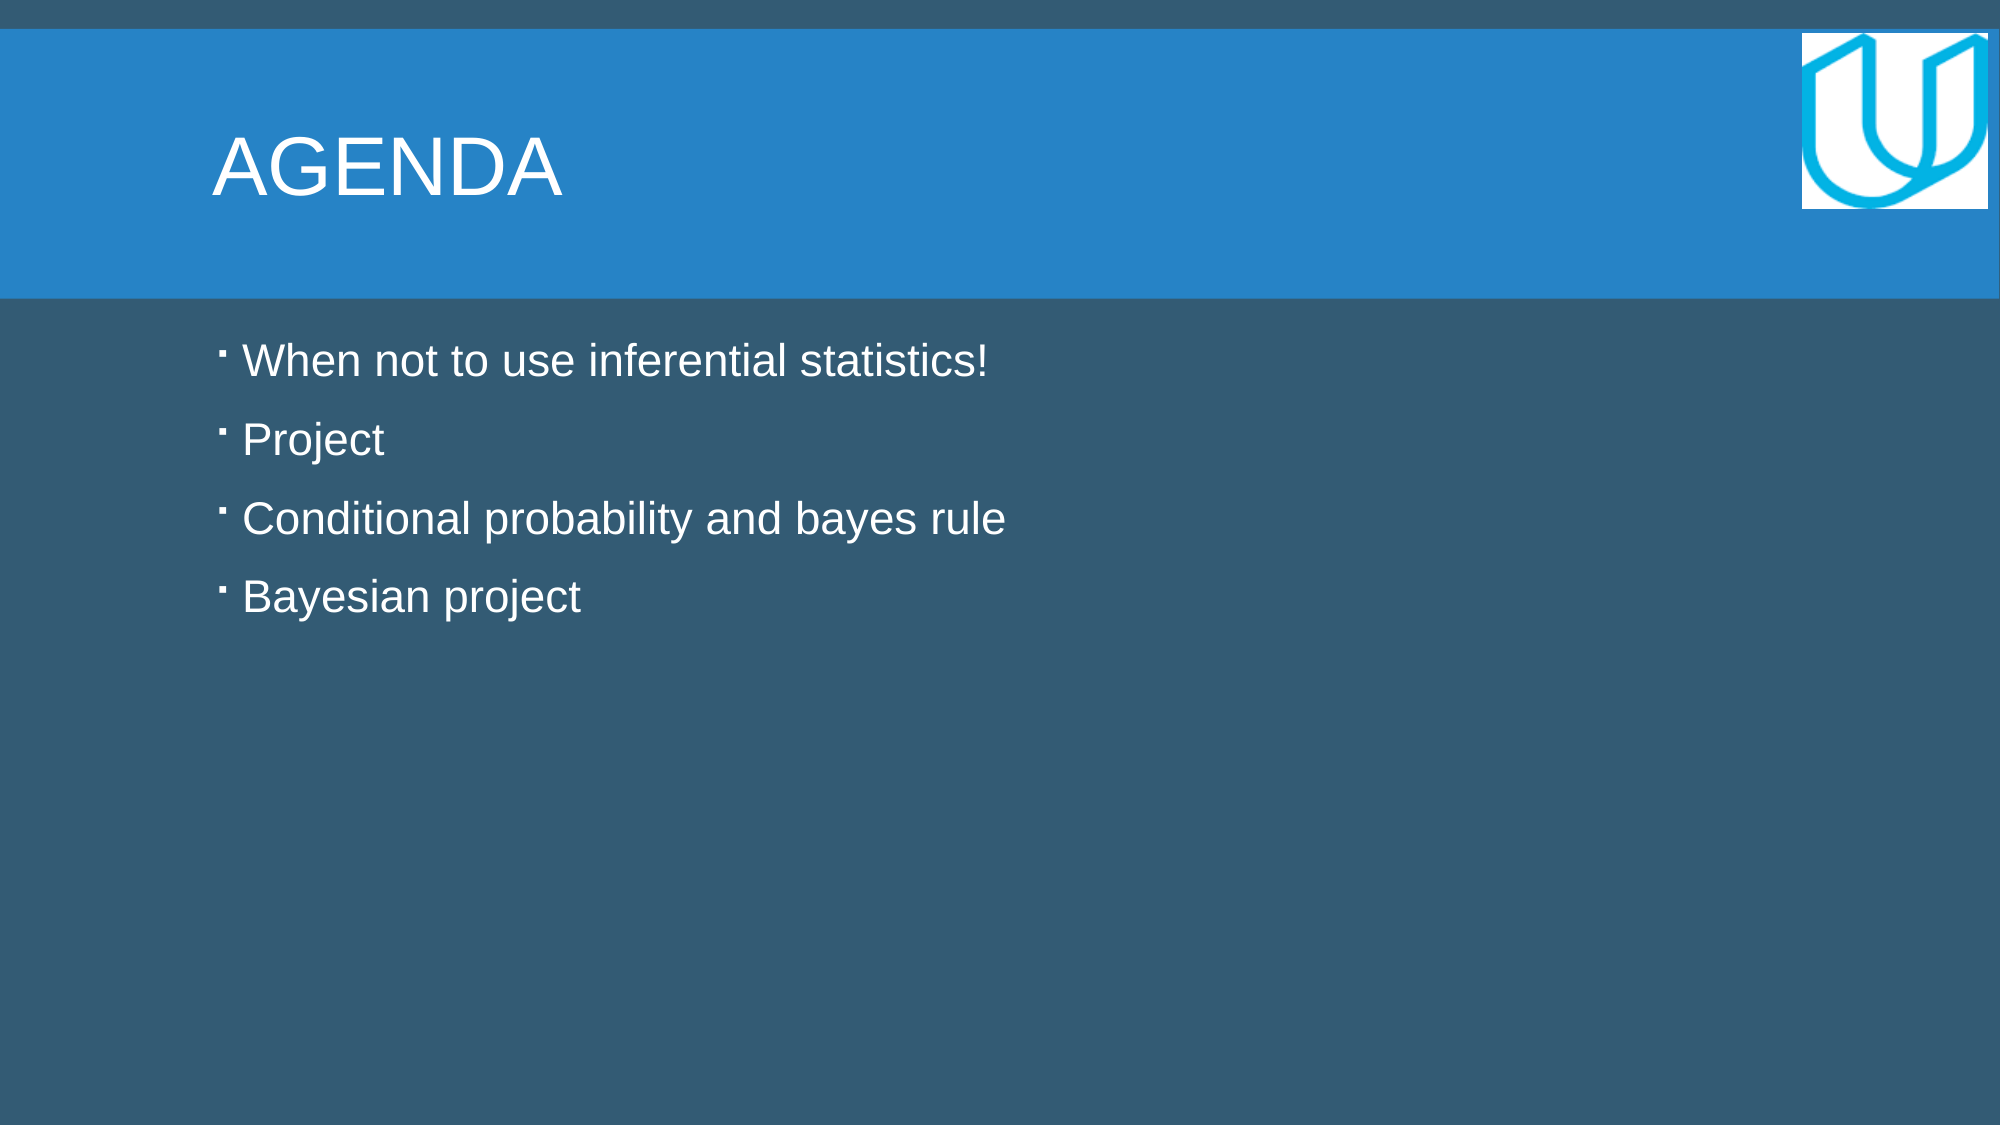

Agenda
When not to use inferential statistics!
Project
Conditional probability and bayes rule
Bayesian project